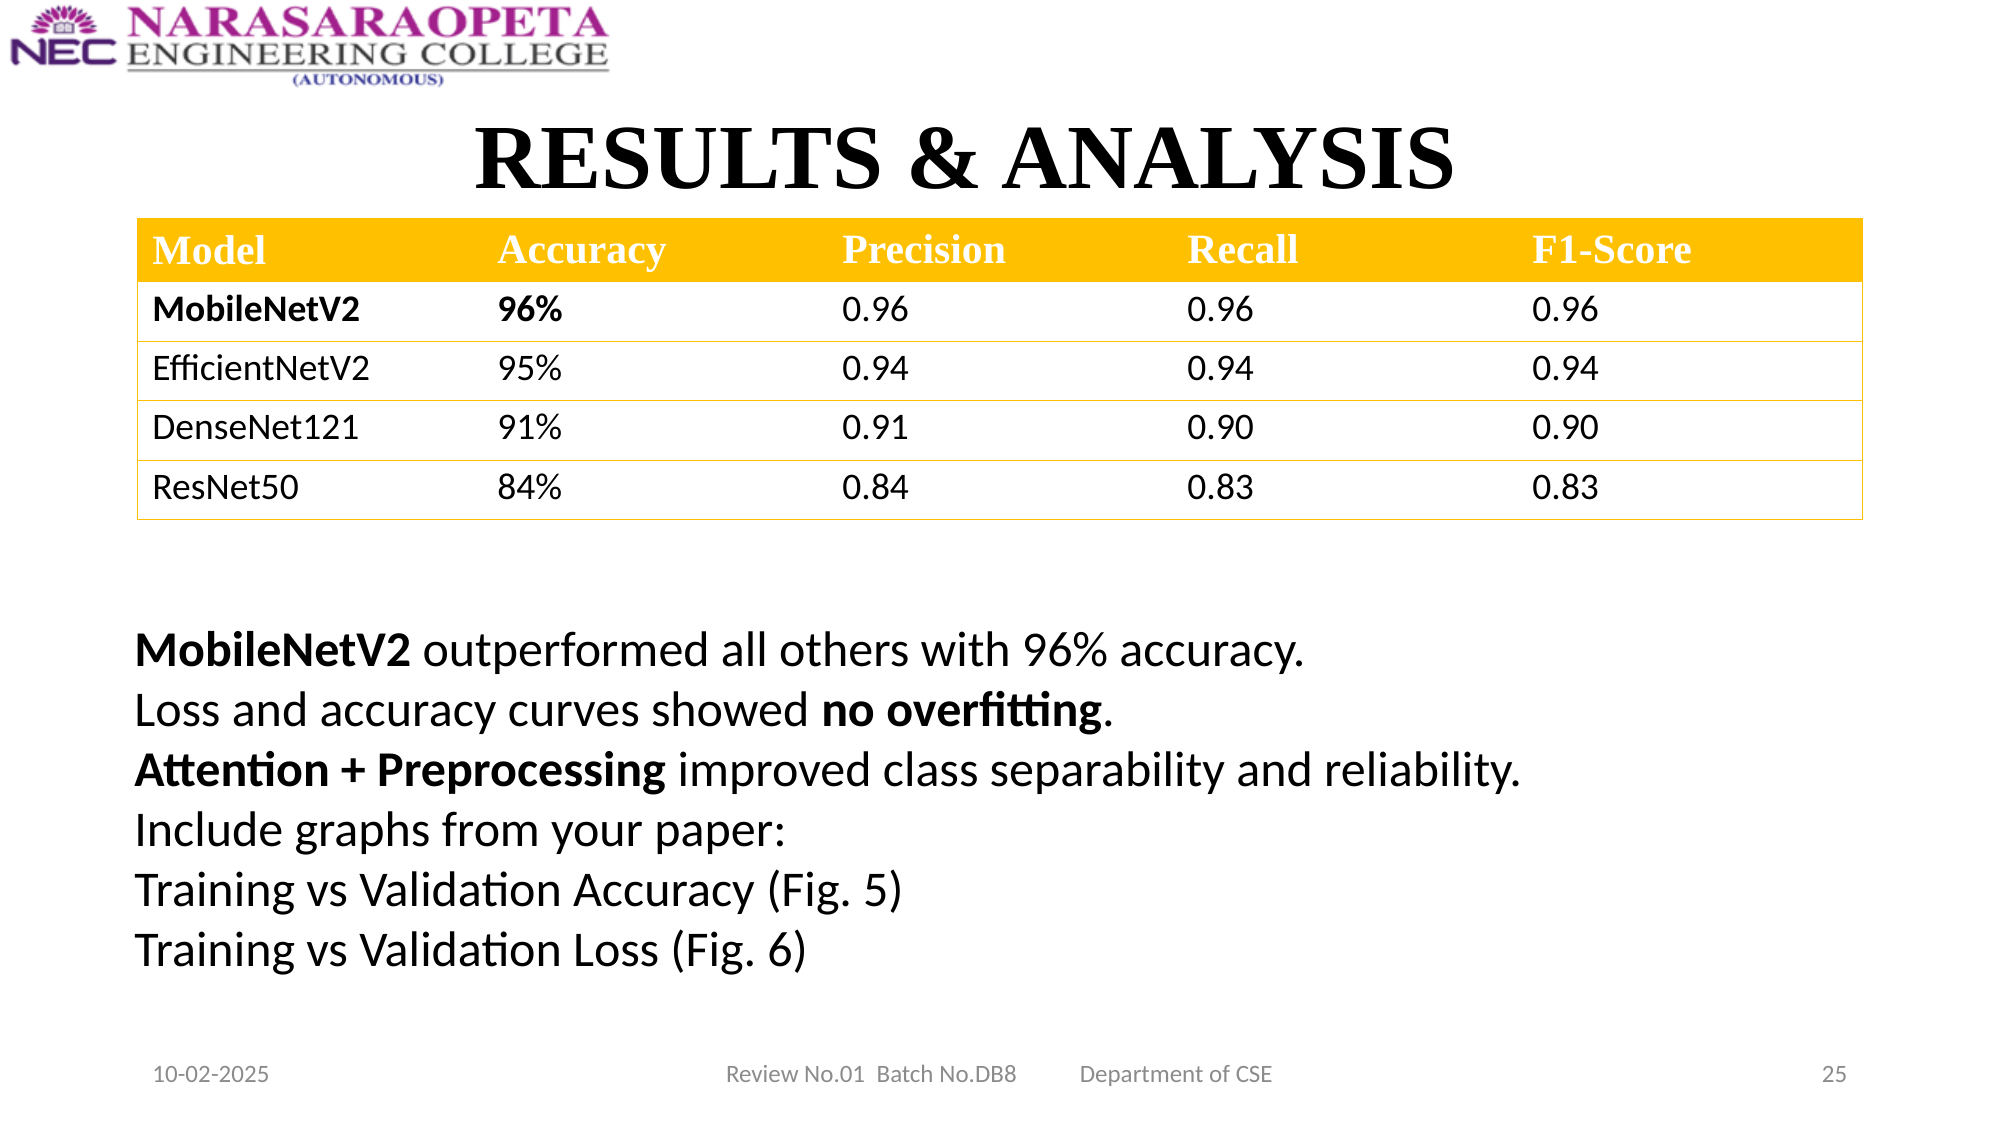

# RESULTS & ANALYSIS
| Model | Accuracy | Precision | Recall | F1-Score |
| --- | --- | --- | --- | --- |
| MobileNetV2 | 96% | 0.96 | 0.96 | 0.96 |
| EfficientNetV2 | 95% | 0.94 | 0.94 | 0.94 |
| DenseNet121 | 91% | 0.91 | 0.90 | 0.90 |
| ResNet50 | 84% | 0.84 | 0.83 | 0.83 |
MobileNetV2 outperformed all others with 96% accuracy.
Loss and accuracy curves showed no overfitting.
Attention + Preprocessing improved class separability and reliability.
Include graphs from your paper:
Training vs Validation Accuracy (Fig. 5)
Training vs Validation Loss (Fig. 6)
10-02-2025
Review No.01  Batch No.DB8           Department of CSE
25